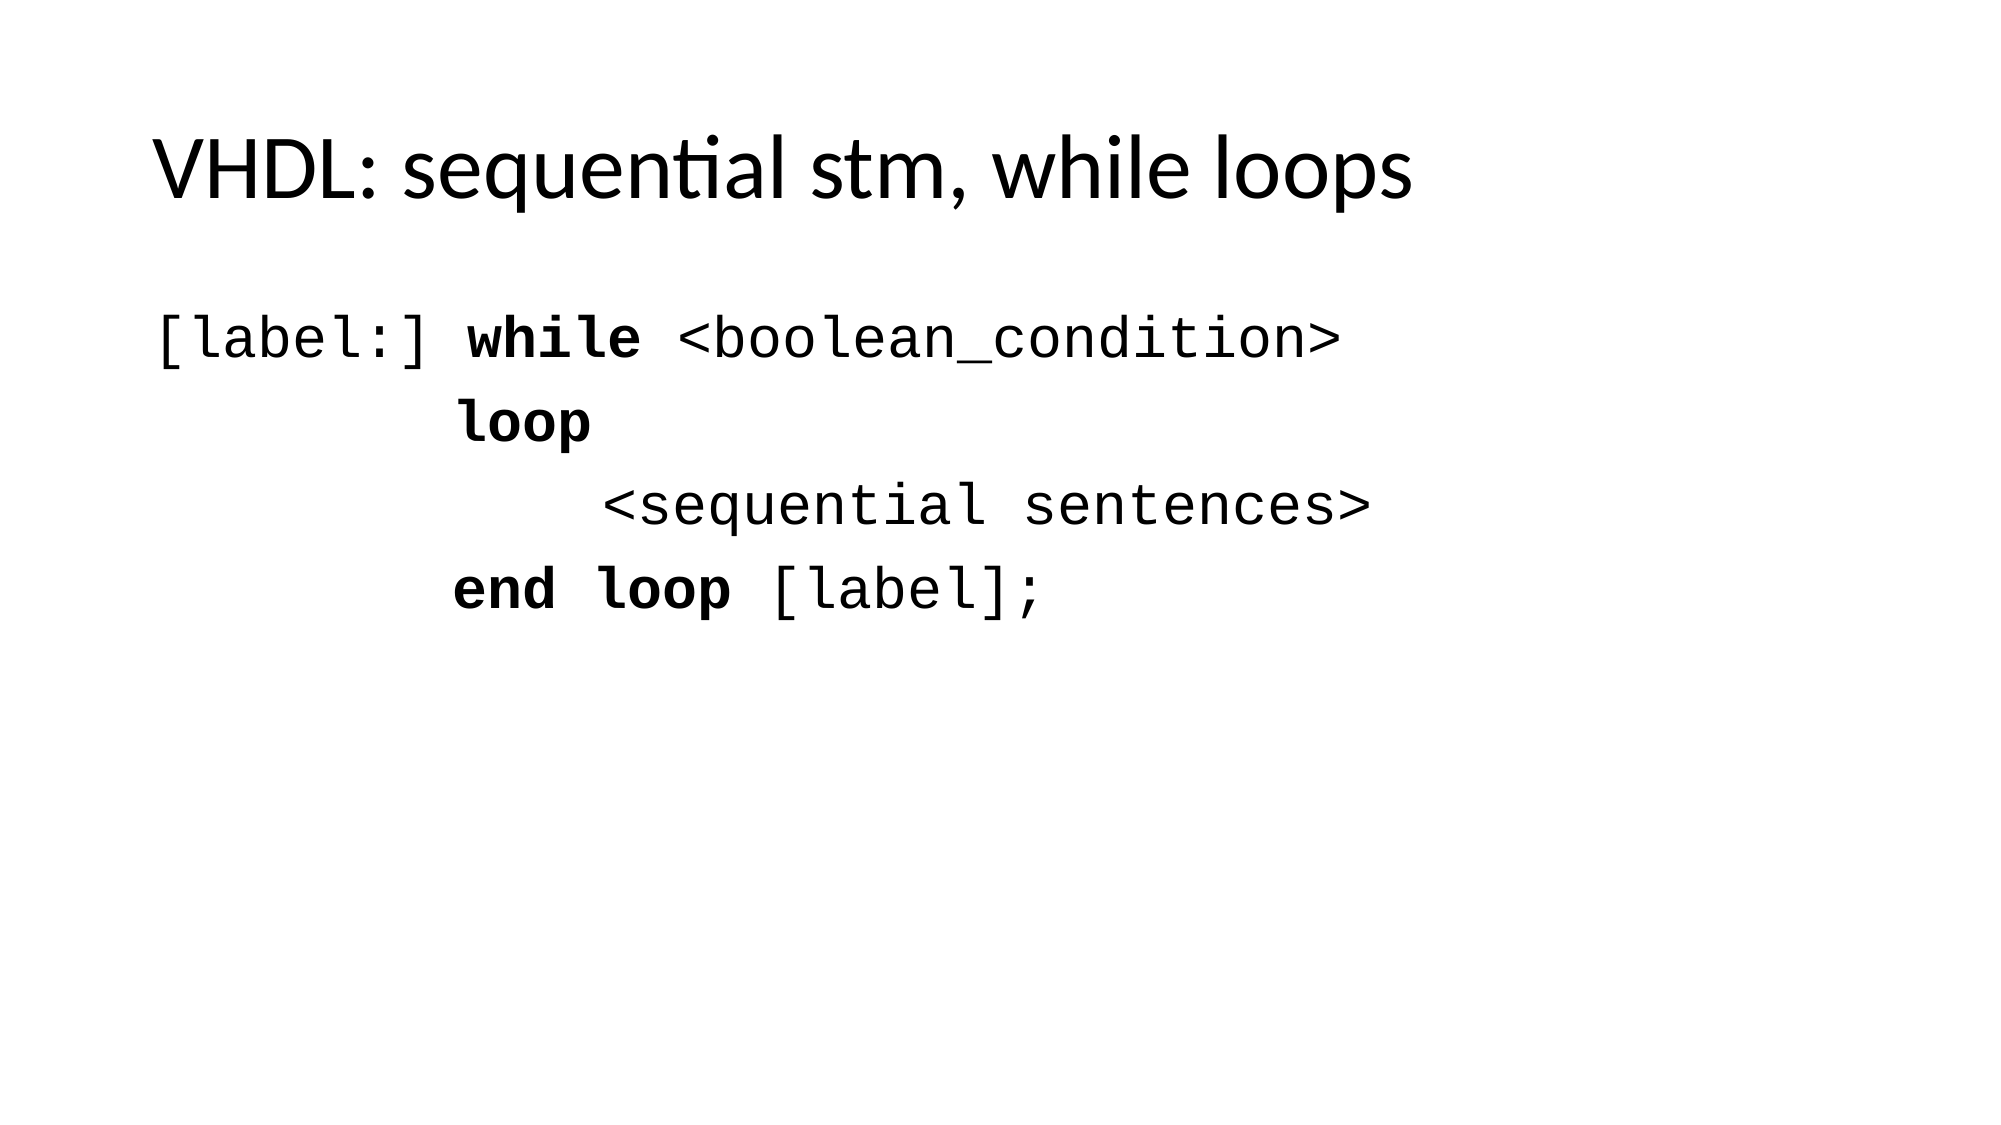

# VHDL: sequential stm, while loops
[label:] while <boolean_condition>
		loop
			<sequential sentences>
		end loop [label];